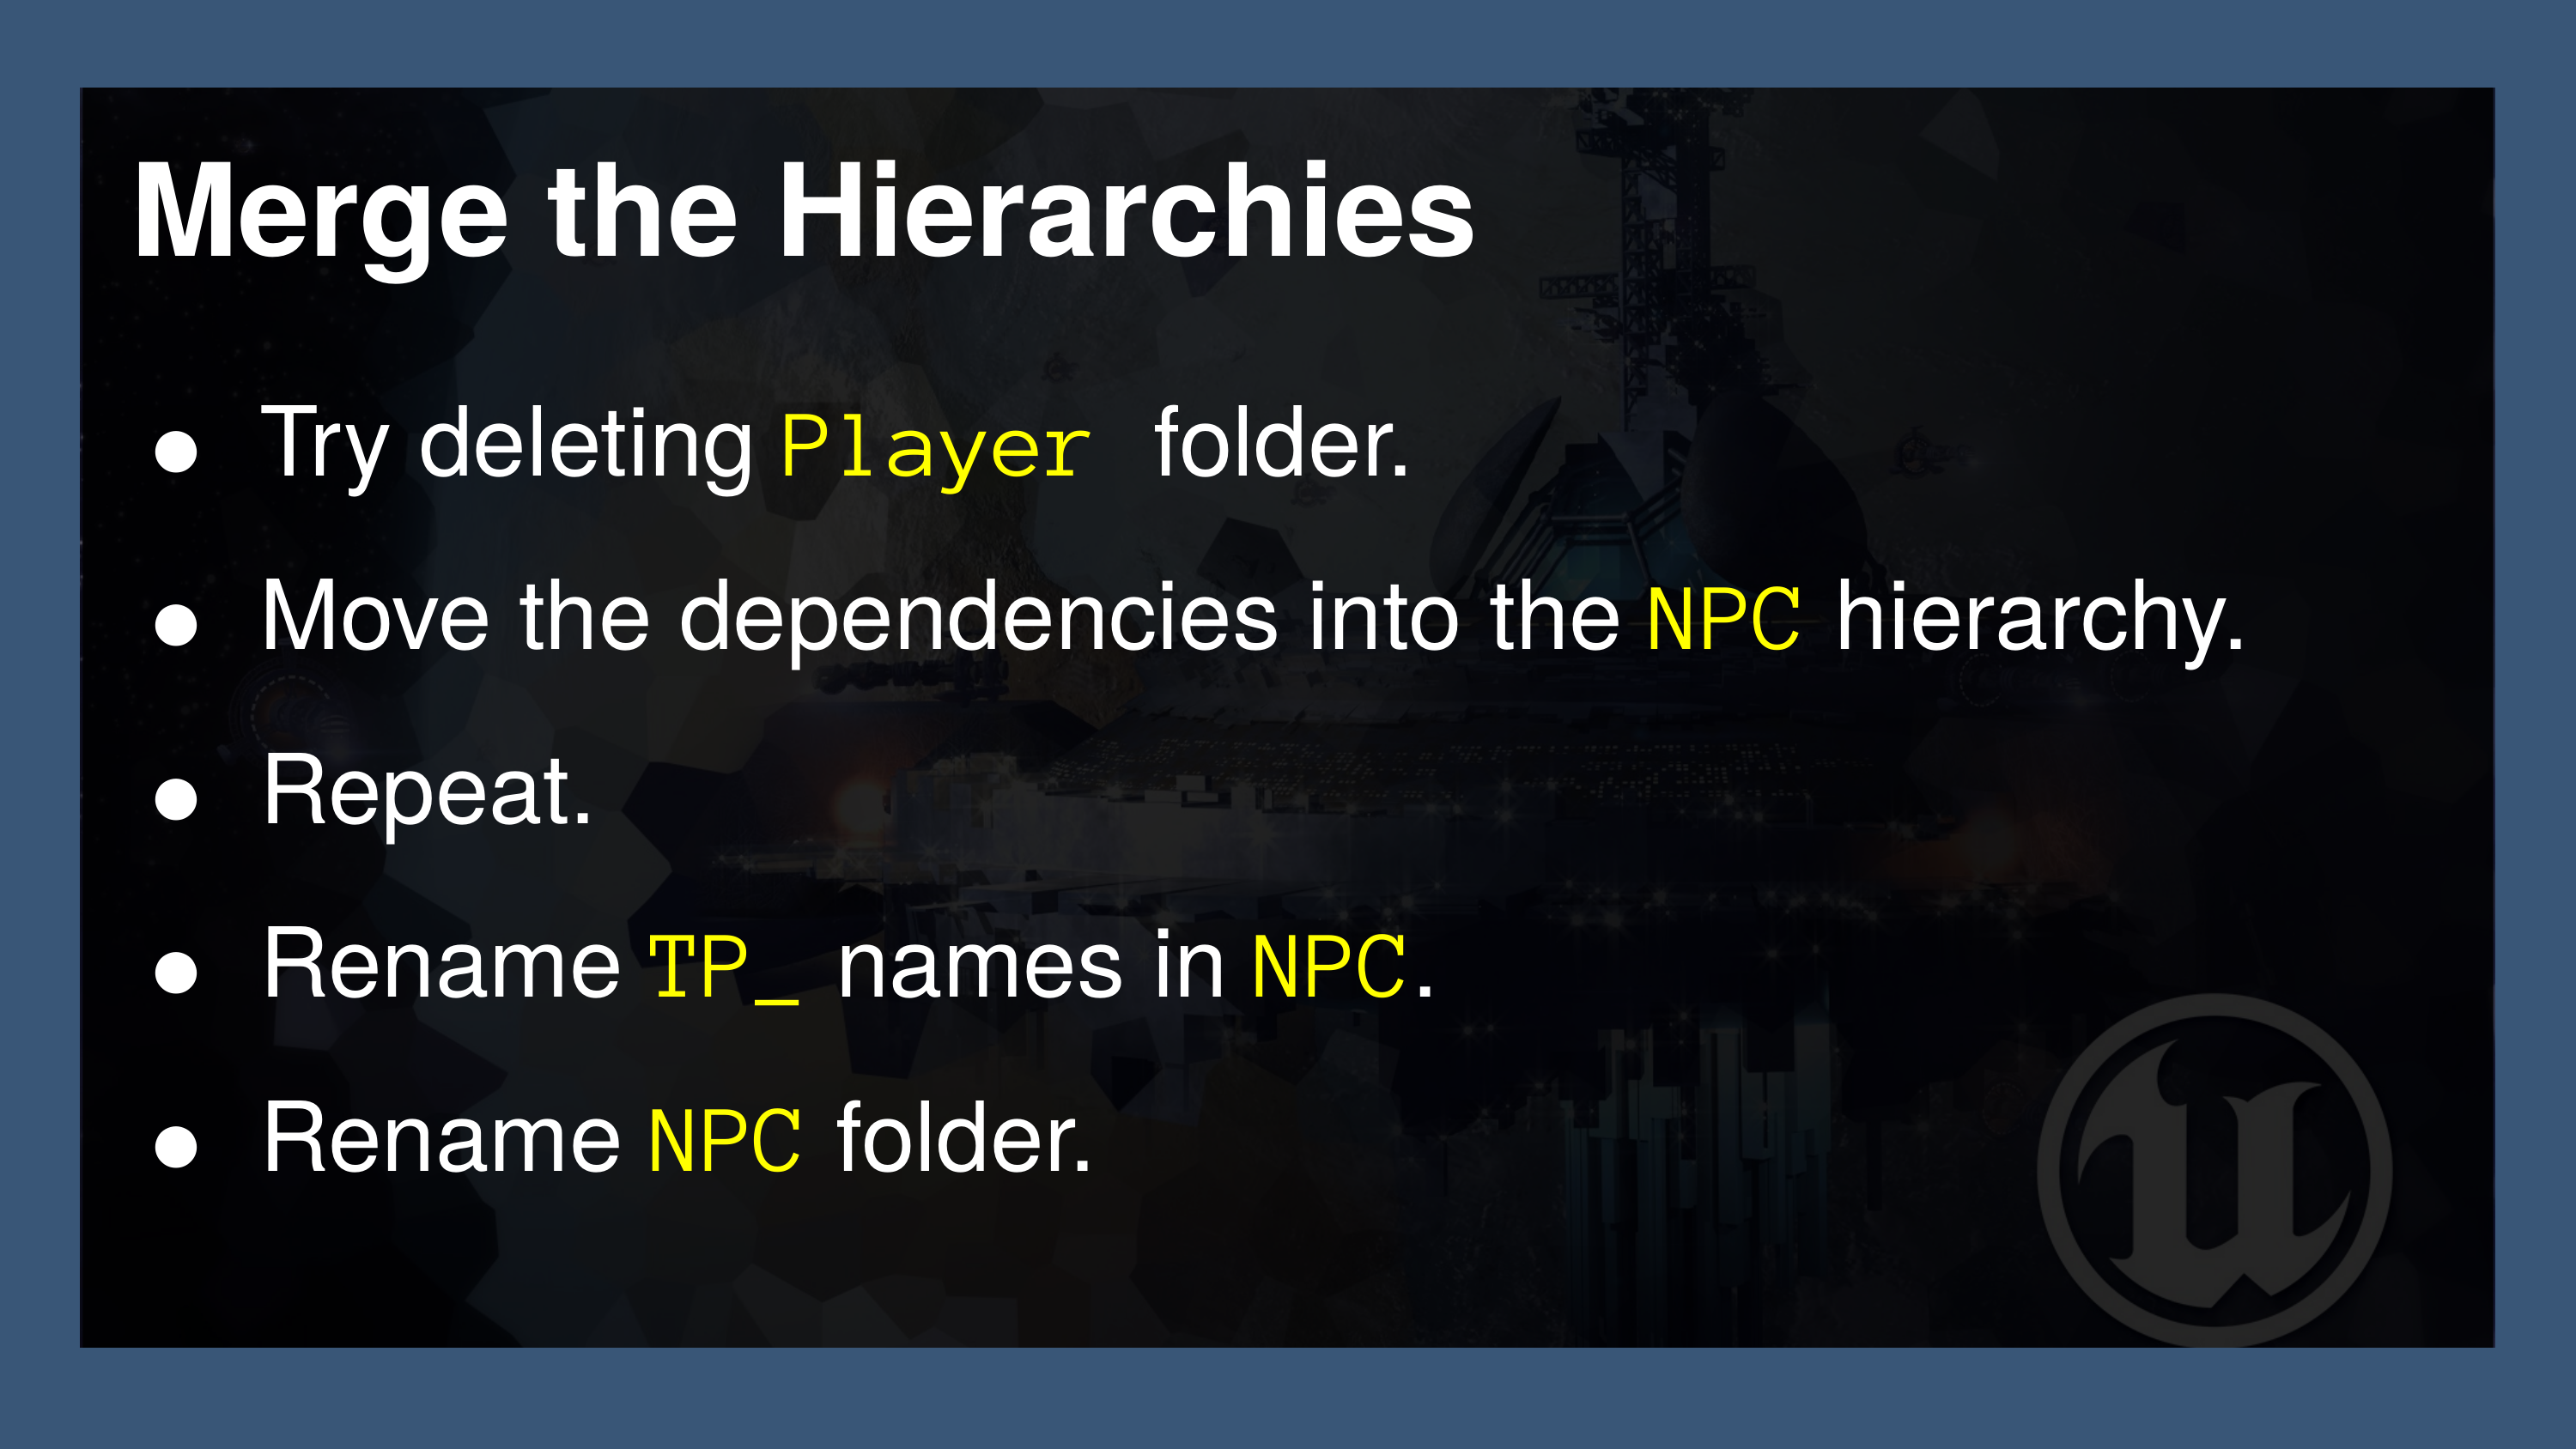

Merge the Hierarchies
Try deleting Player folder.
Move the dependencies into the NPC hierarchy.
Repeat.
Rename TP_ names in NPC.
Rename NPC folder.